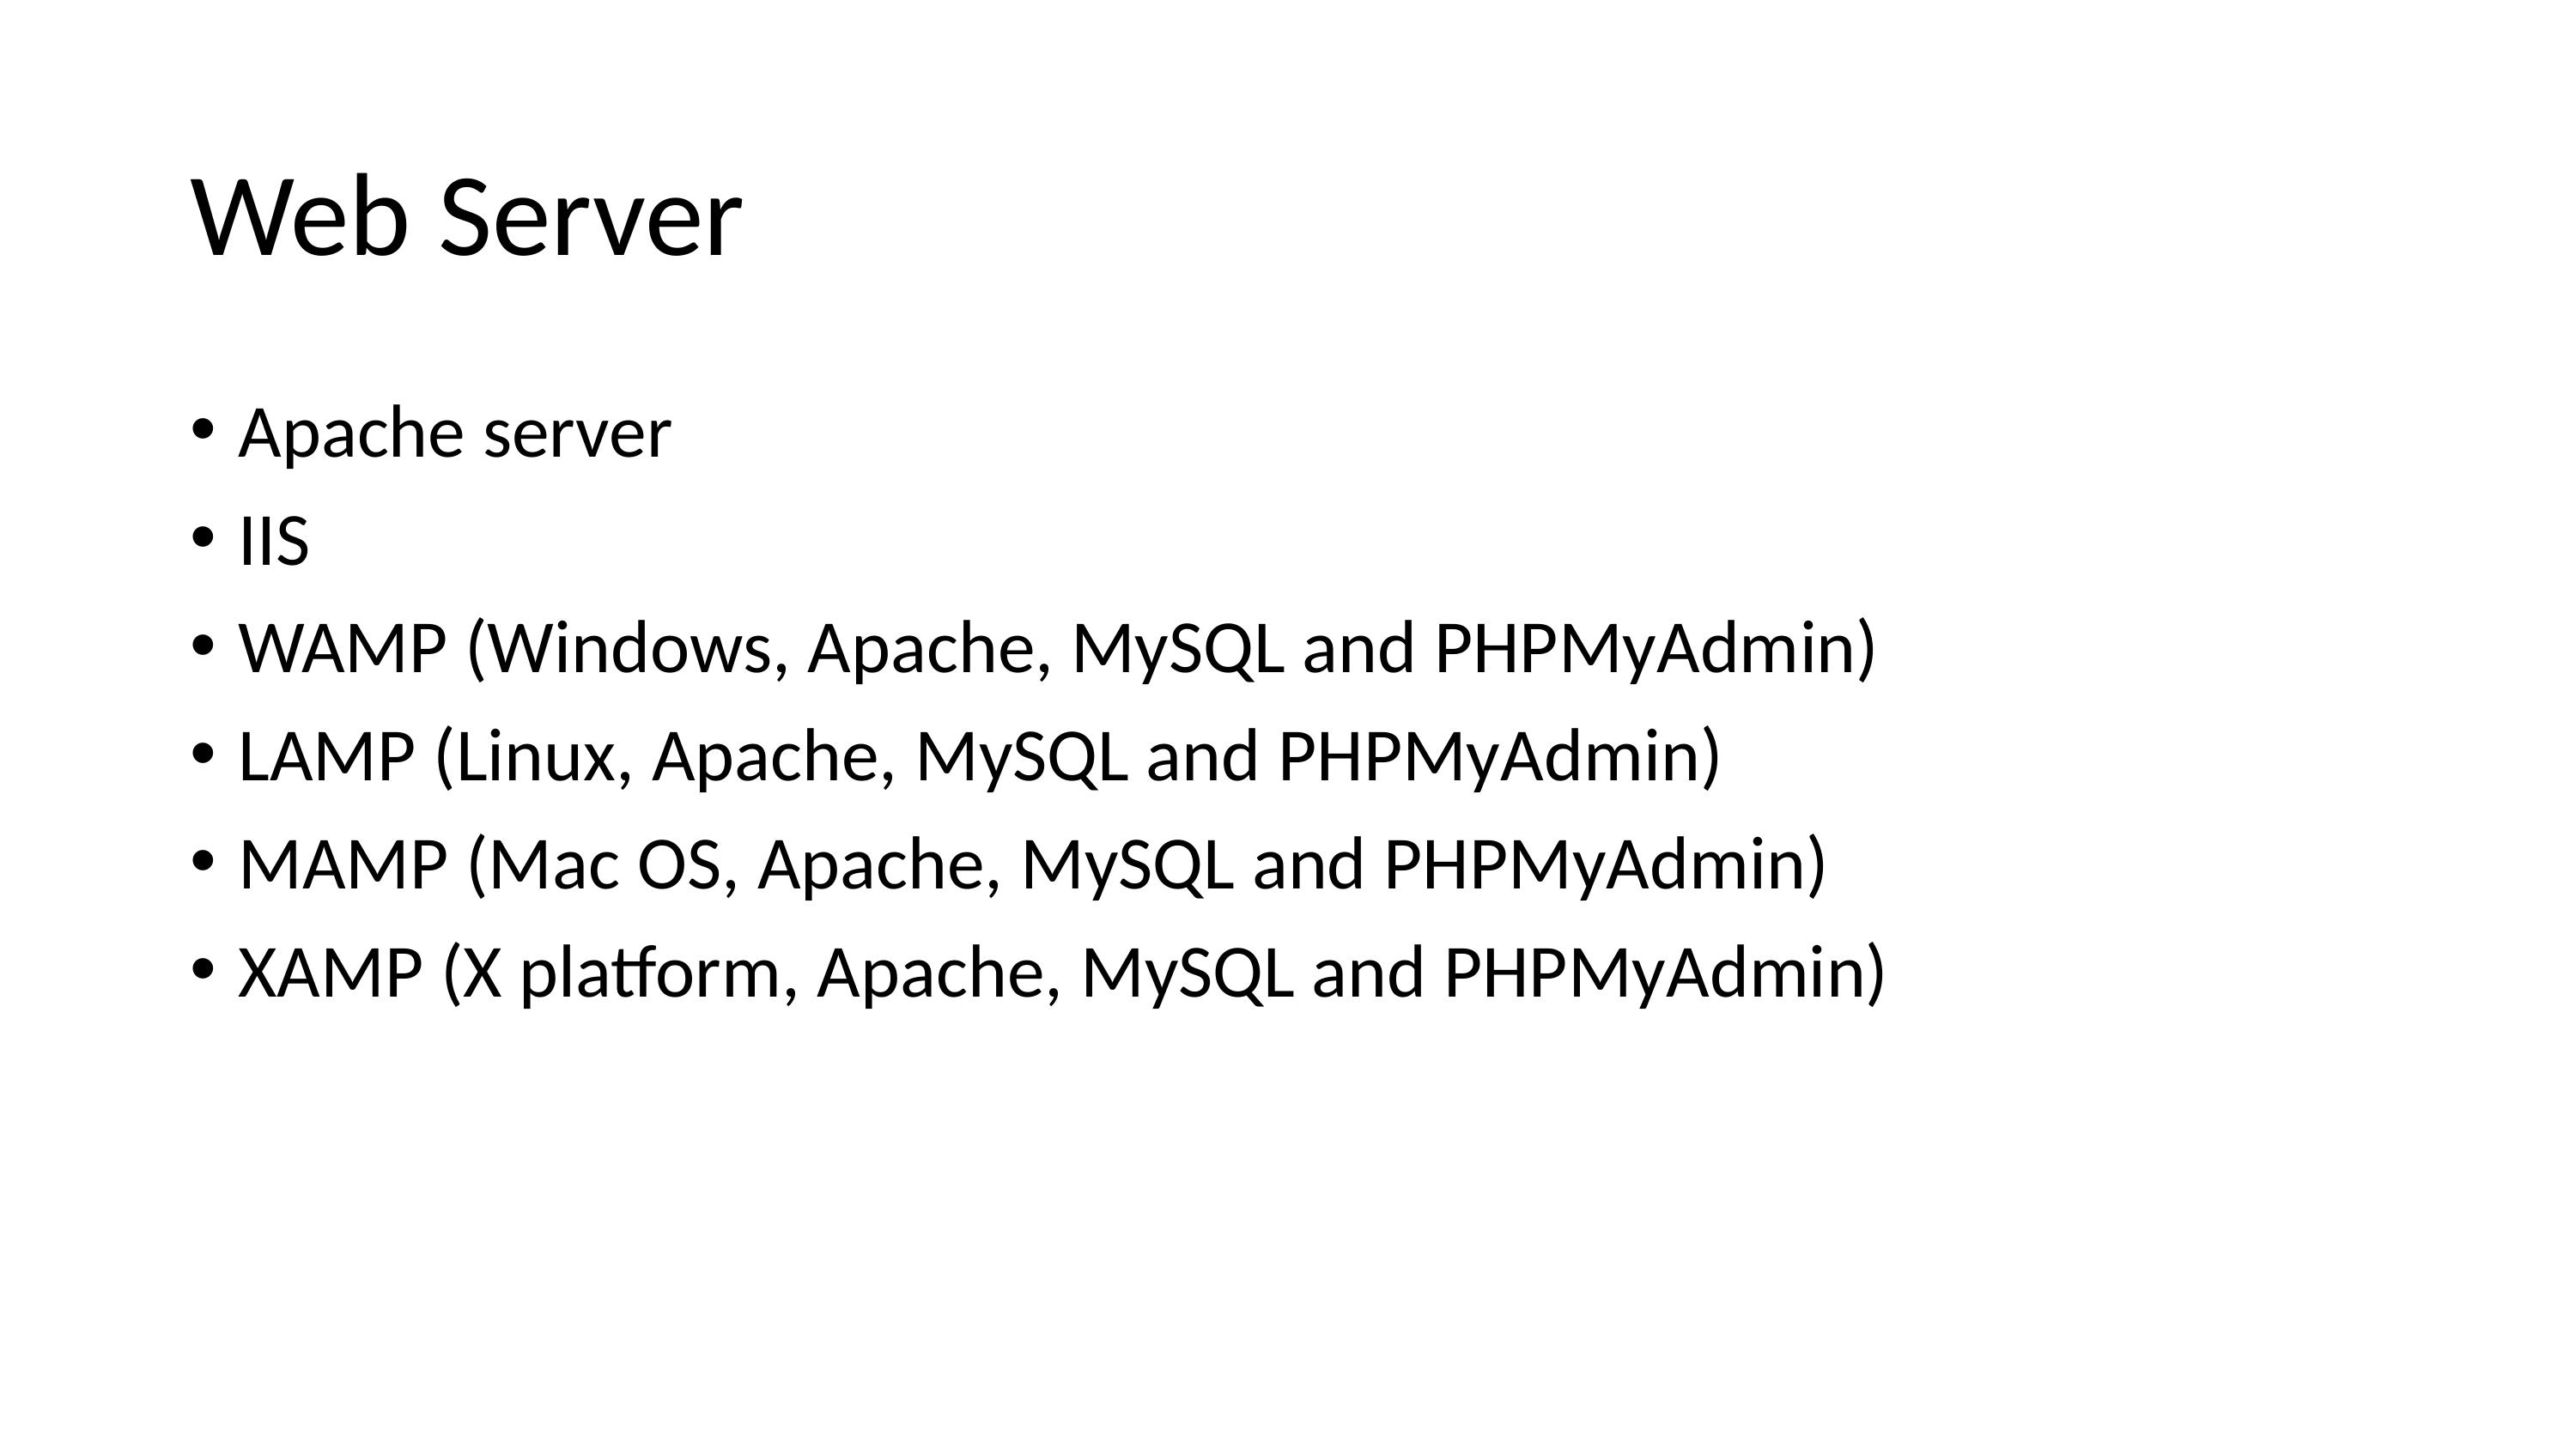

# Web Server
Apache server
IIS
WAMP (Windows, Apache, MySQL and PHPMyAdmin)
LAMP (Linux, Apache, MySQL and PHPMyAdmin)
MAMP (Mac OS, Apache, MySQL and PHPMyAdmin)
XAMP (X platform, Apache, MySQL and PHPMyAdmin)